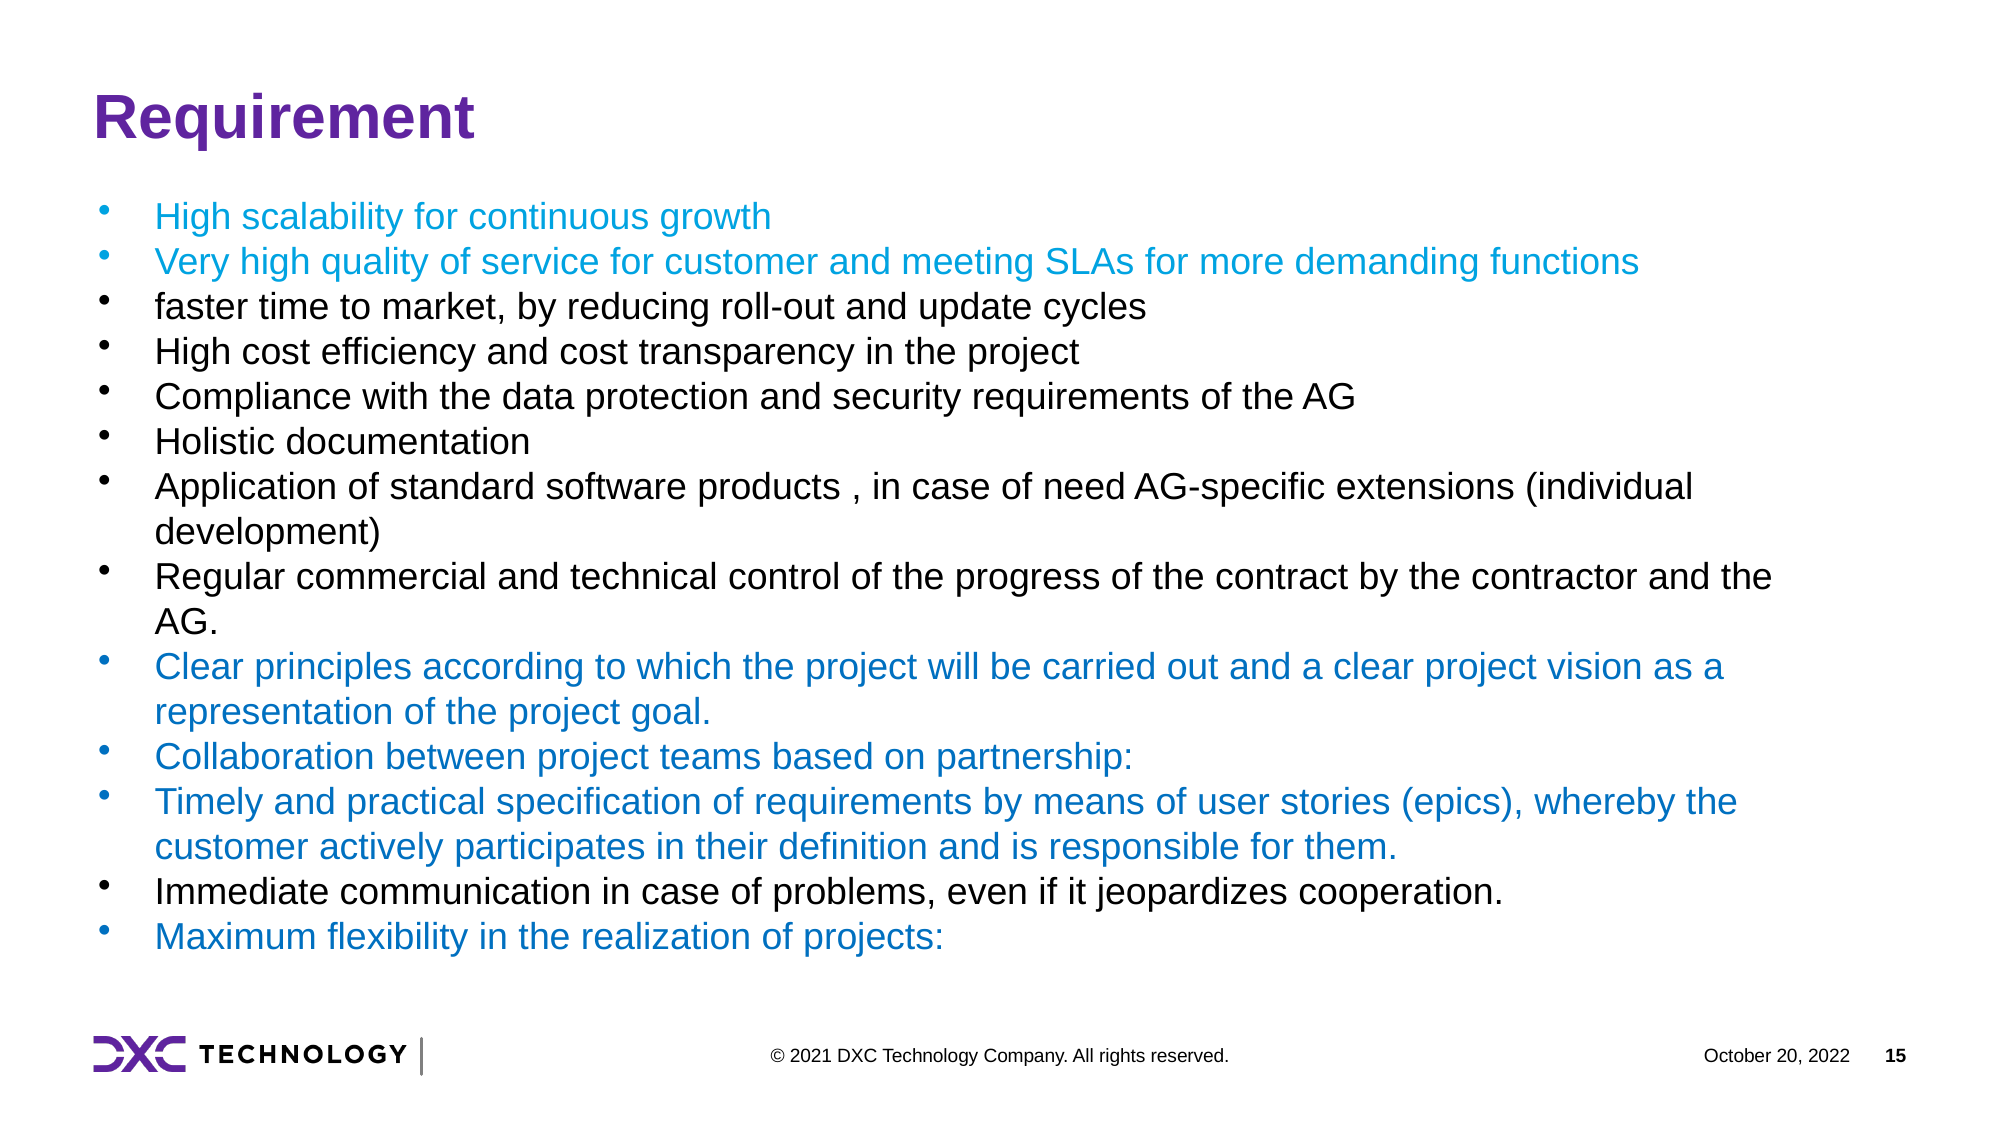

# Requirement
High scalability for continuous growth
Very high quality of service for customer and meeting SLAs for more demanding functions
faster time to market, by reducing roll-out and update cycles
High cost efficiency and cost transparency in the project
Compliance with the data protection and security requirements of the AG
Holistic documentation
Application of standard software products , in case of need AG-specific extensions (individual development)
Regular commercial and technical control of the progress of the contract by the contractor and the AG.
Clear principles according to which the project will be carried out and a clear project vision as a representation of the project goal.
Collaboration between project teams based on partnership:
Timely and practical specification of requirements by means of user stories (epics), whereby the customer actively participates in their definition and is responsible for them.
Immediate communication in case of problems, even if it jeopardizes cooperation.
Maximum flexibility in the realization of projects: